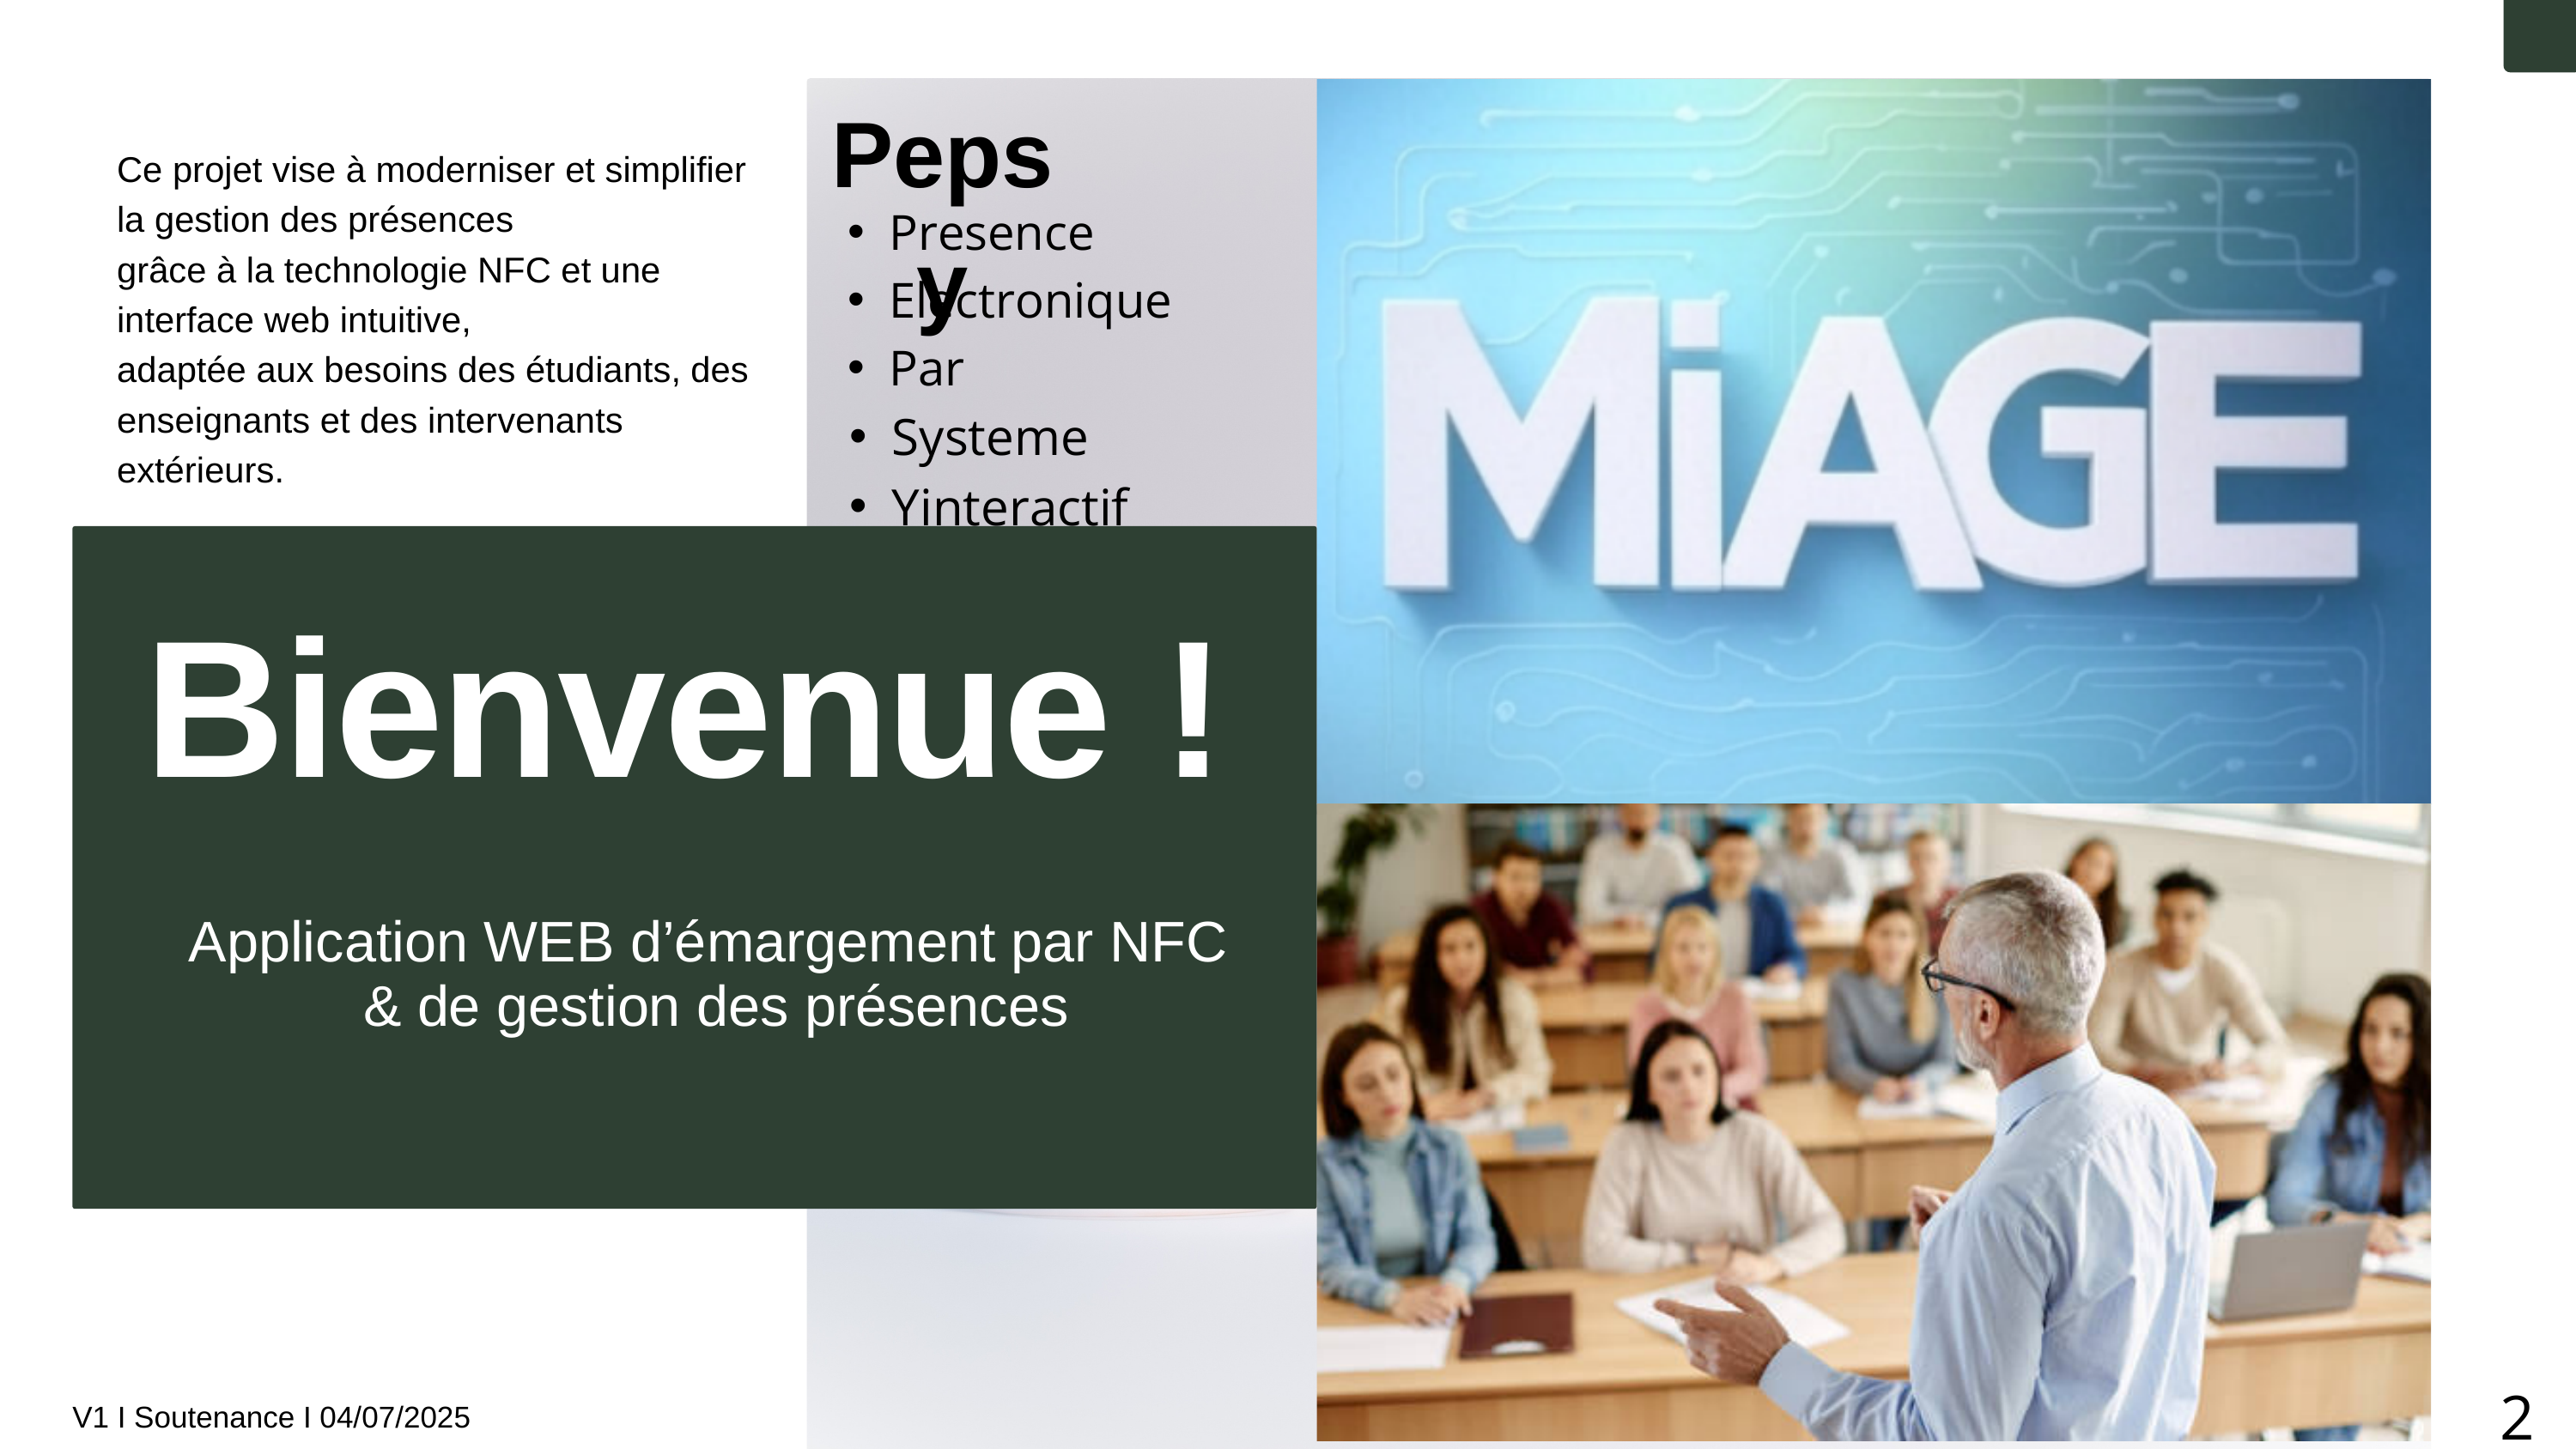

Pepsy

Ce projet vise à moderniser et simplifier la gestion des présences
grâce à la technologie NFC et une interface web intuitive,
adaptée aux besoins des étudiants, des enseignants et des intervenants extérieurs.

Presence
Electronique
Par
Systeme
Yinteractif

Bienvenue !

Application WEB d’émargement par NFC
& de gestion des présences
2
V1 I Soutenance I 04/07/2025